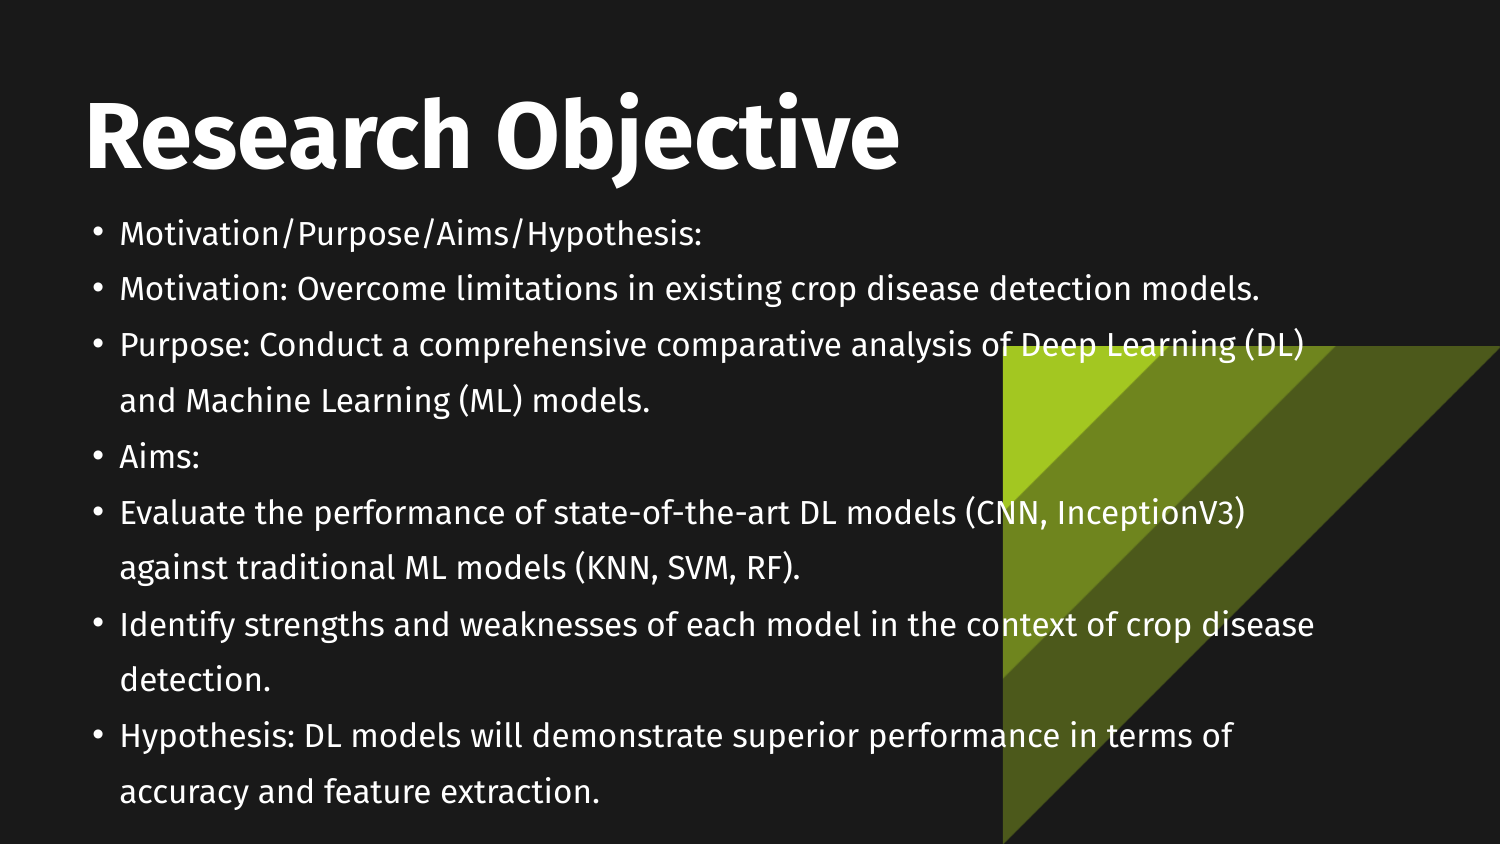

Research Objective
Motivation/Purpose/Aims/Hypothesis:
Motivation: Overcome limitations in existing crop disease detection models.
Purpose: Conduct a comprehensive comparative analysis of Deep Learning (DL) and Machine Learning (ML) models.
Aims:
Evaluate the performance of state-of-the-art DL models (CNN, InceptionV3) against traditional ML models (KNN, SVM, RF).
Identify strengths and weaknesses of each model in the context of crop disease detection.
Hypothesis: DL models will demonstrate superior performance in terms of accuracy and feature extraction.